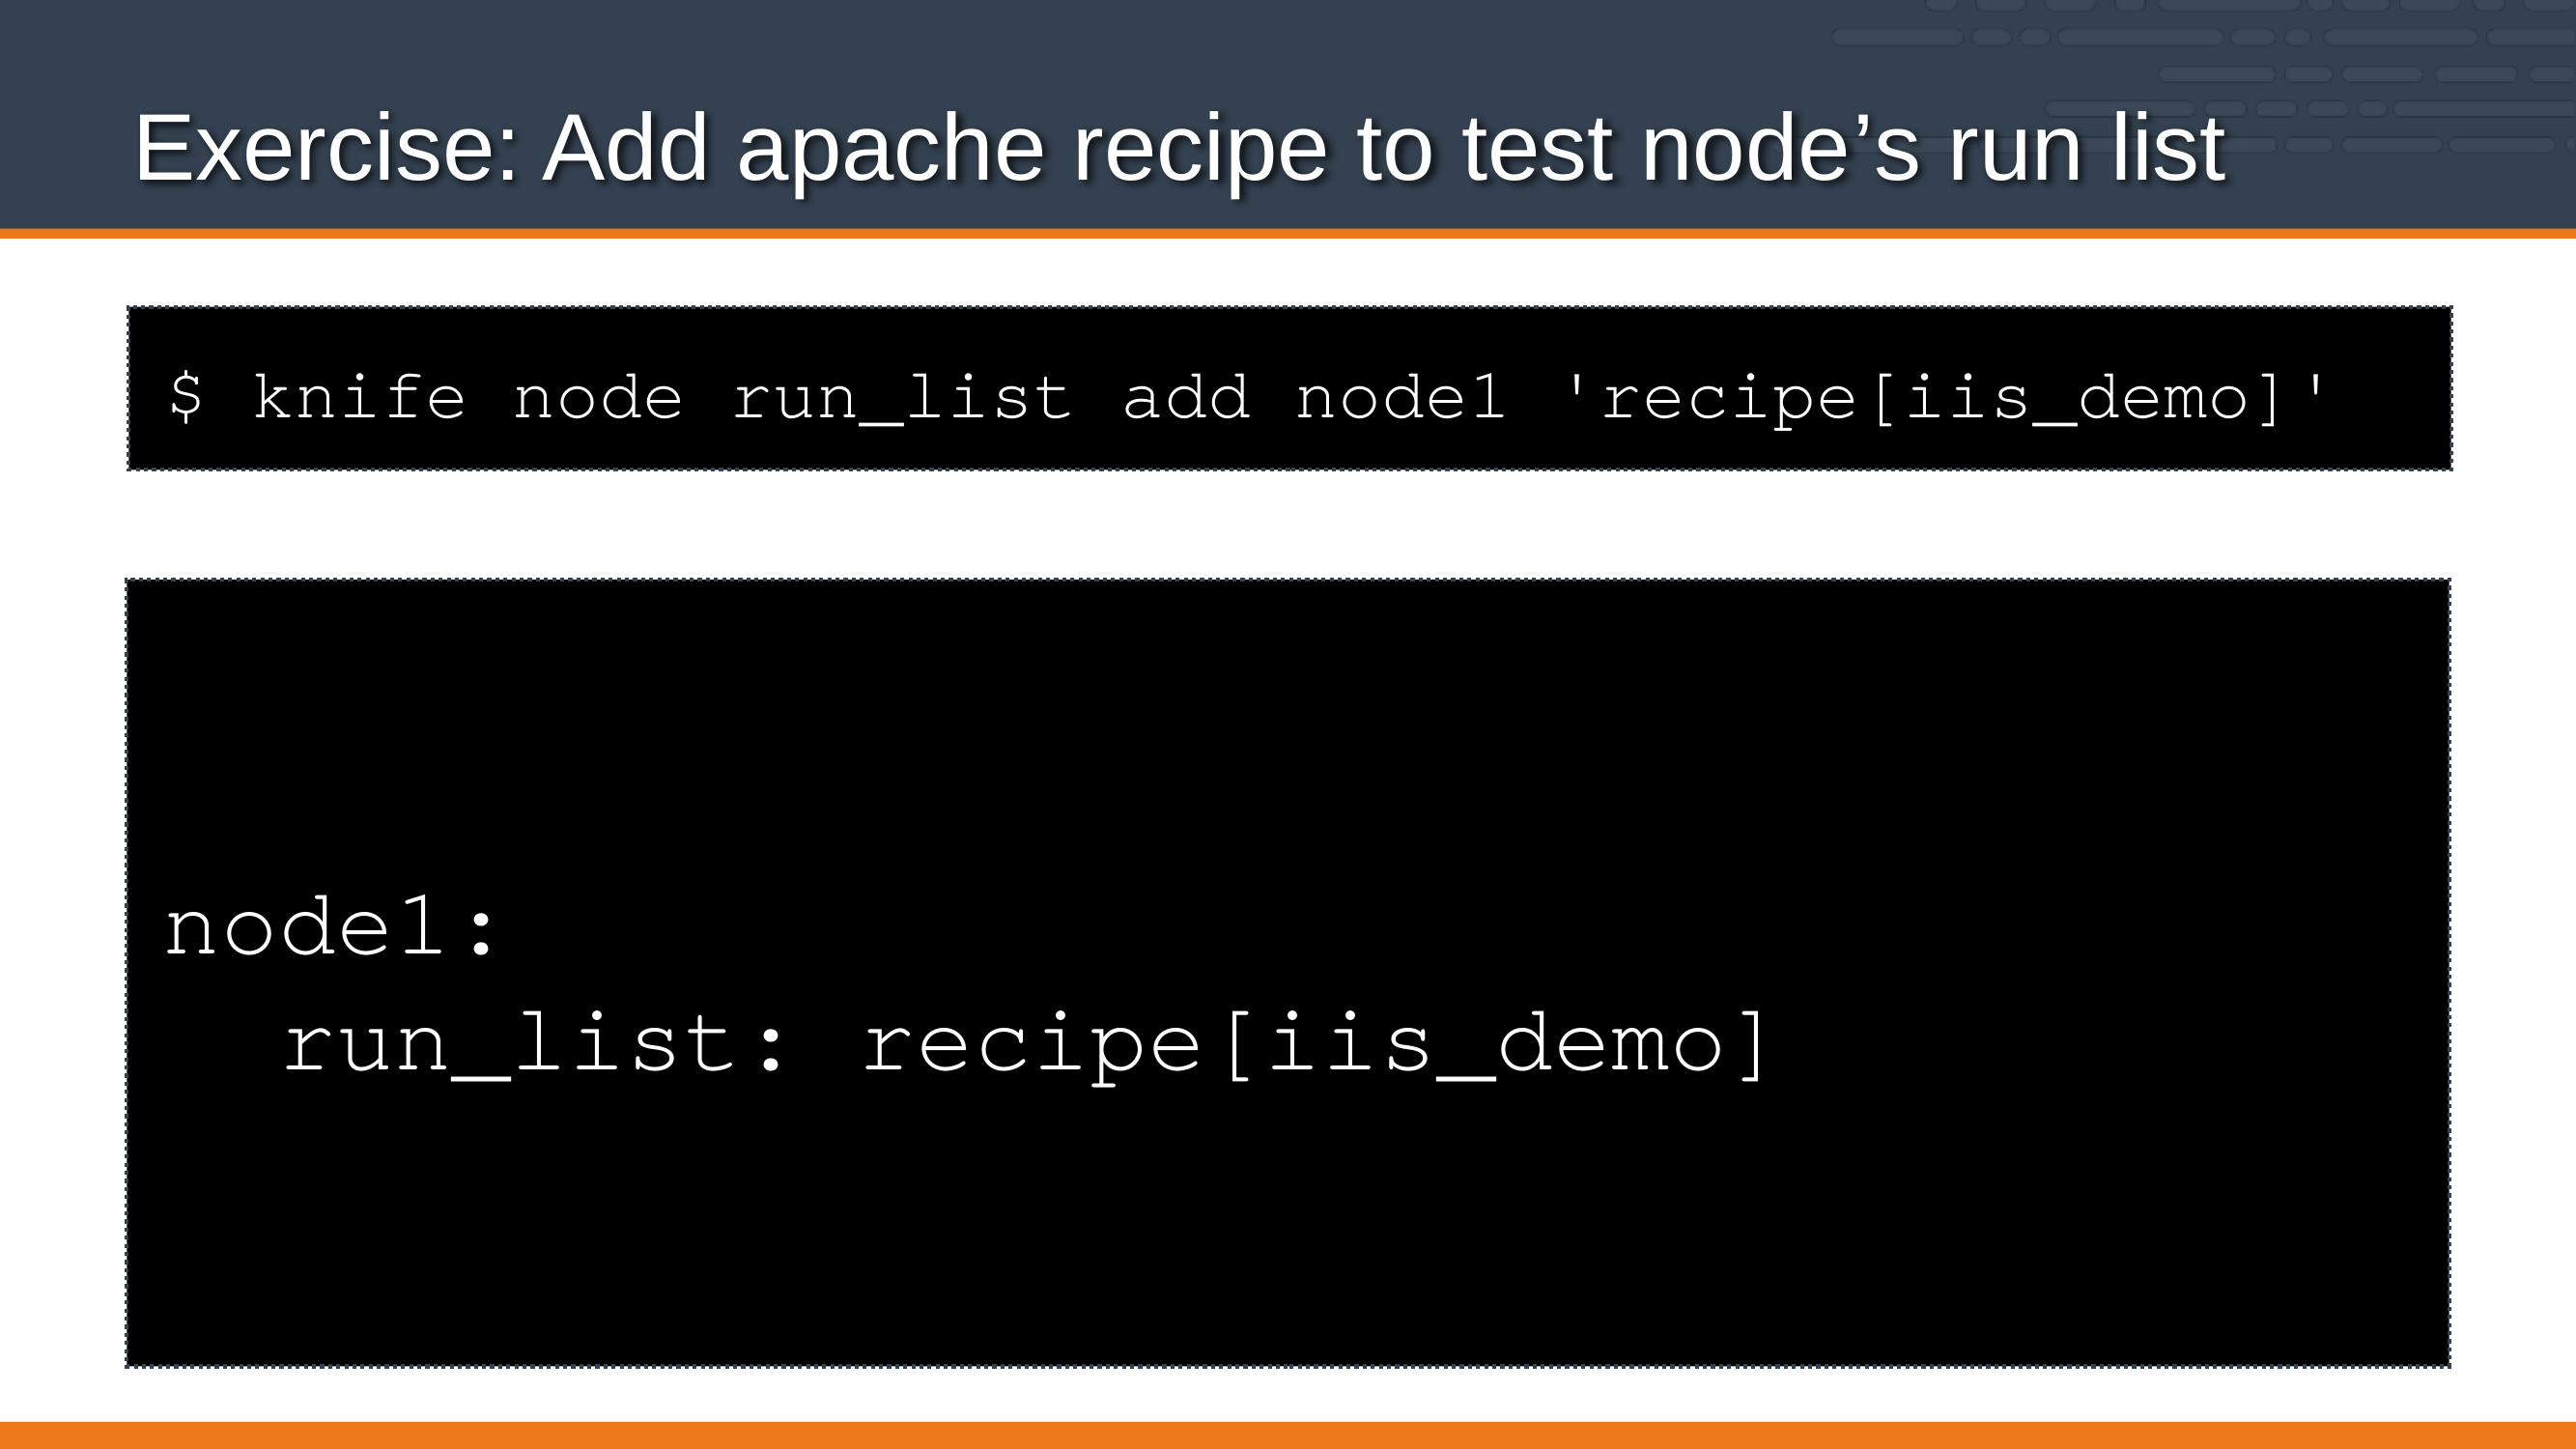

# Exercise: Add apache recipe to test node’s run list
$ knife node run_list add node1 'recipe[iis_demo]'
node1:
  run_list: recipe[iis_demo]